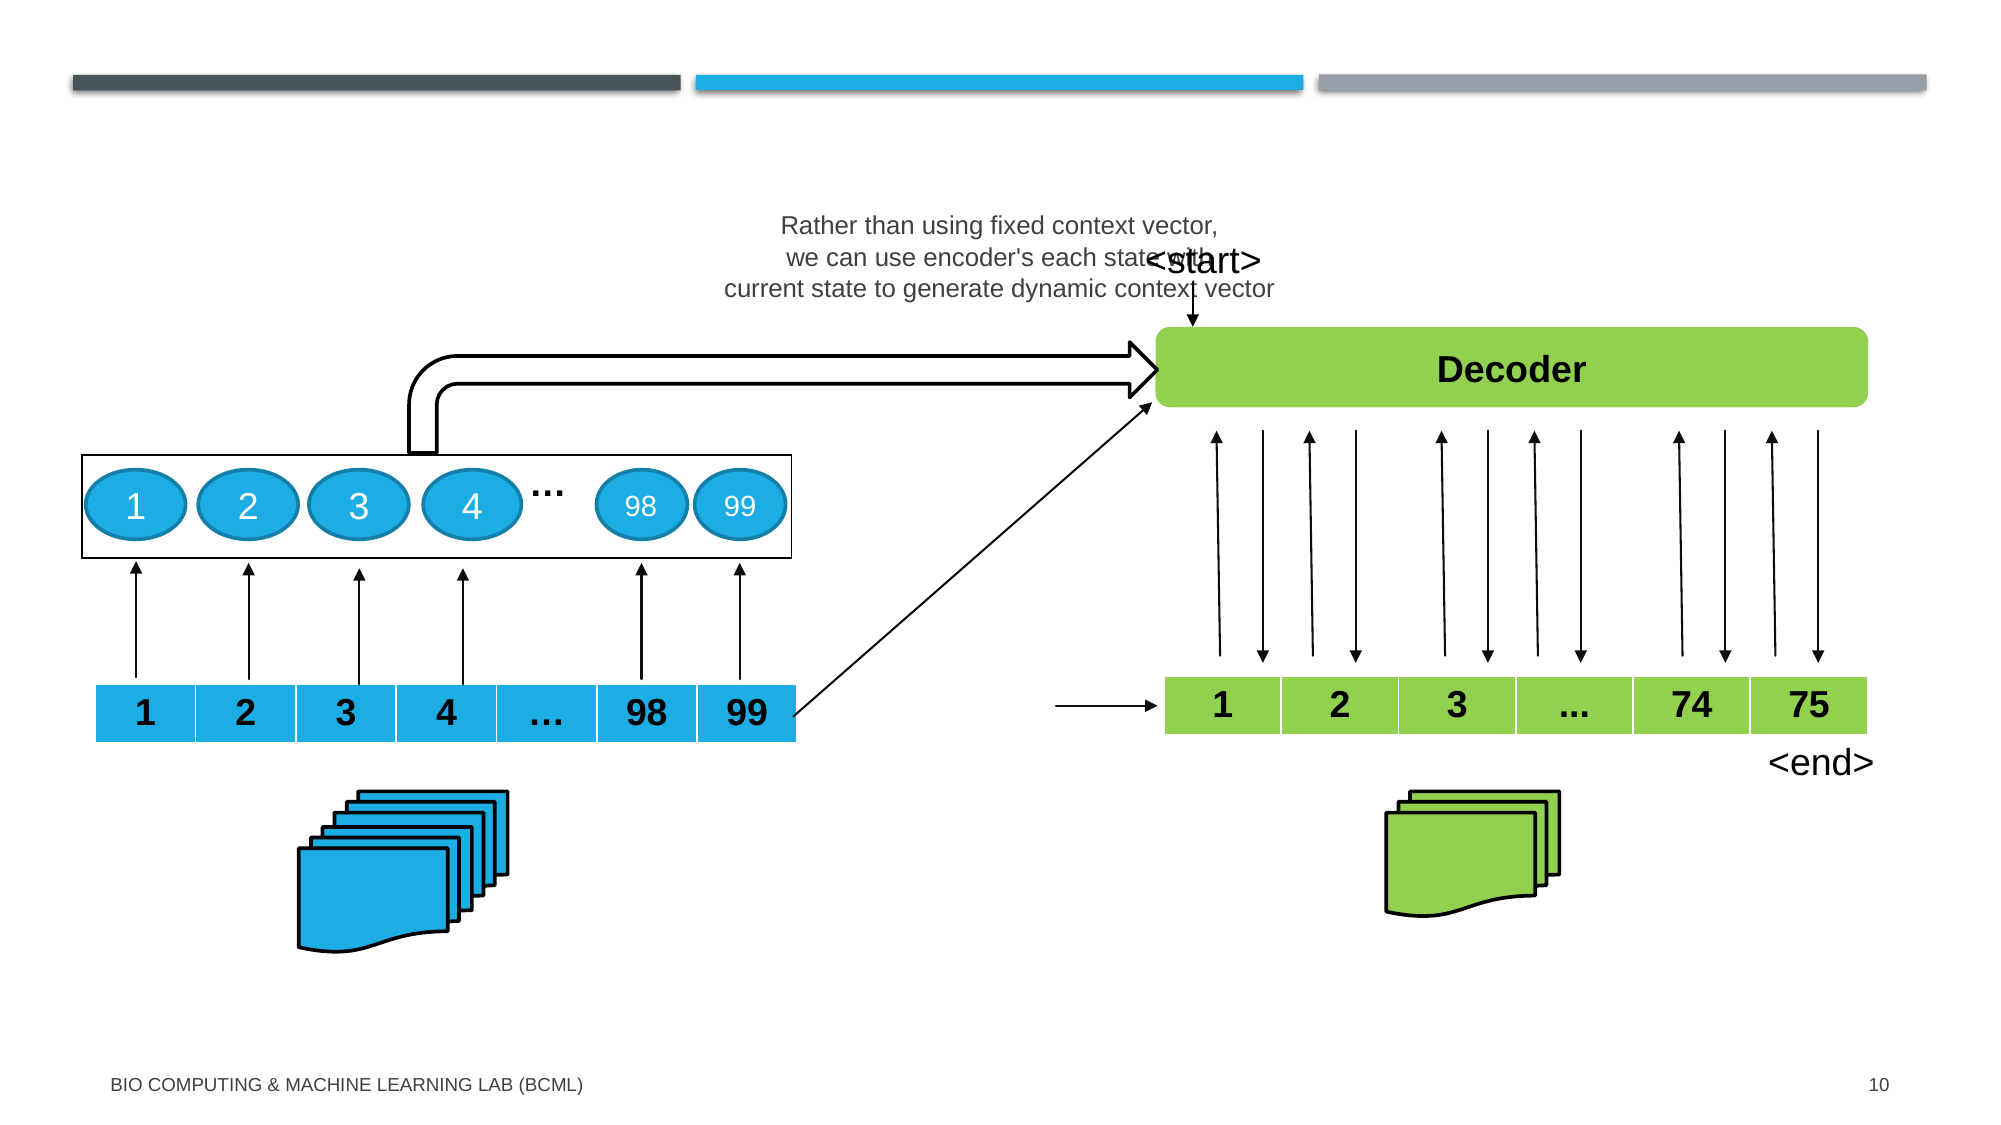

# Rather than using fixed context vector, we can use encoder's each state with current state to generate dynamic context vector

  <start>
Decoder

|  |  |  |  | … |  |  |
| --- | --- | --- | --- | --- | --- | --- |
3
4
1
2
98
99
| 1 | 2 | 3 | ... | 74 | 75 |
| --- | --- | --- | --- | --- | --- |
| 1 | 2 | 3 | 4 | … | 98 | 99 |
| --- | --- | --- | --- | --- | --- | --- |
  <end>

Bio Computing & Machine Learning Lab (BCML)
10